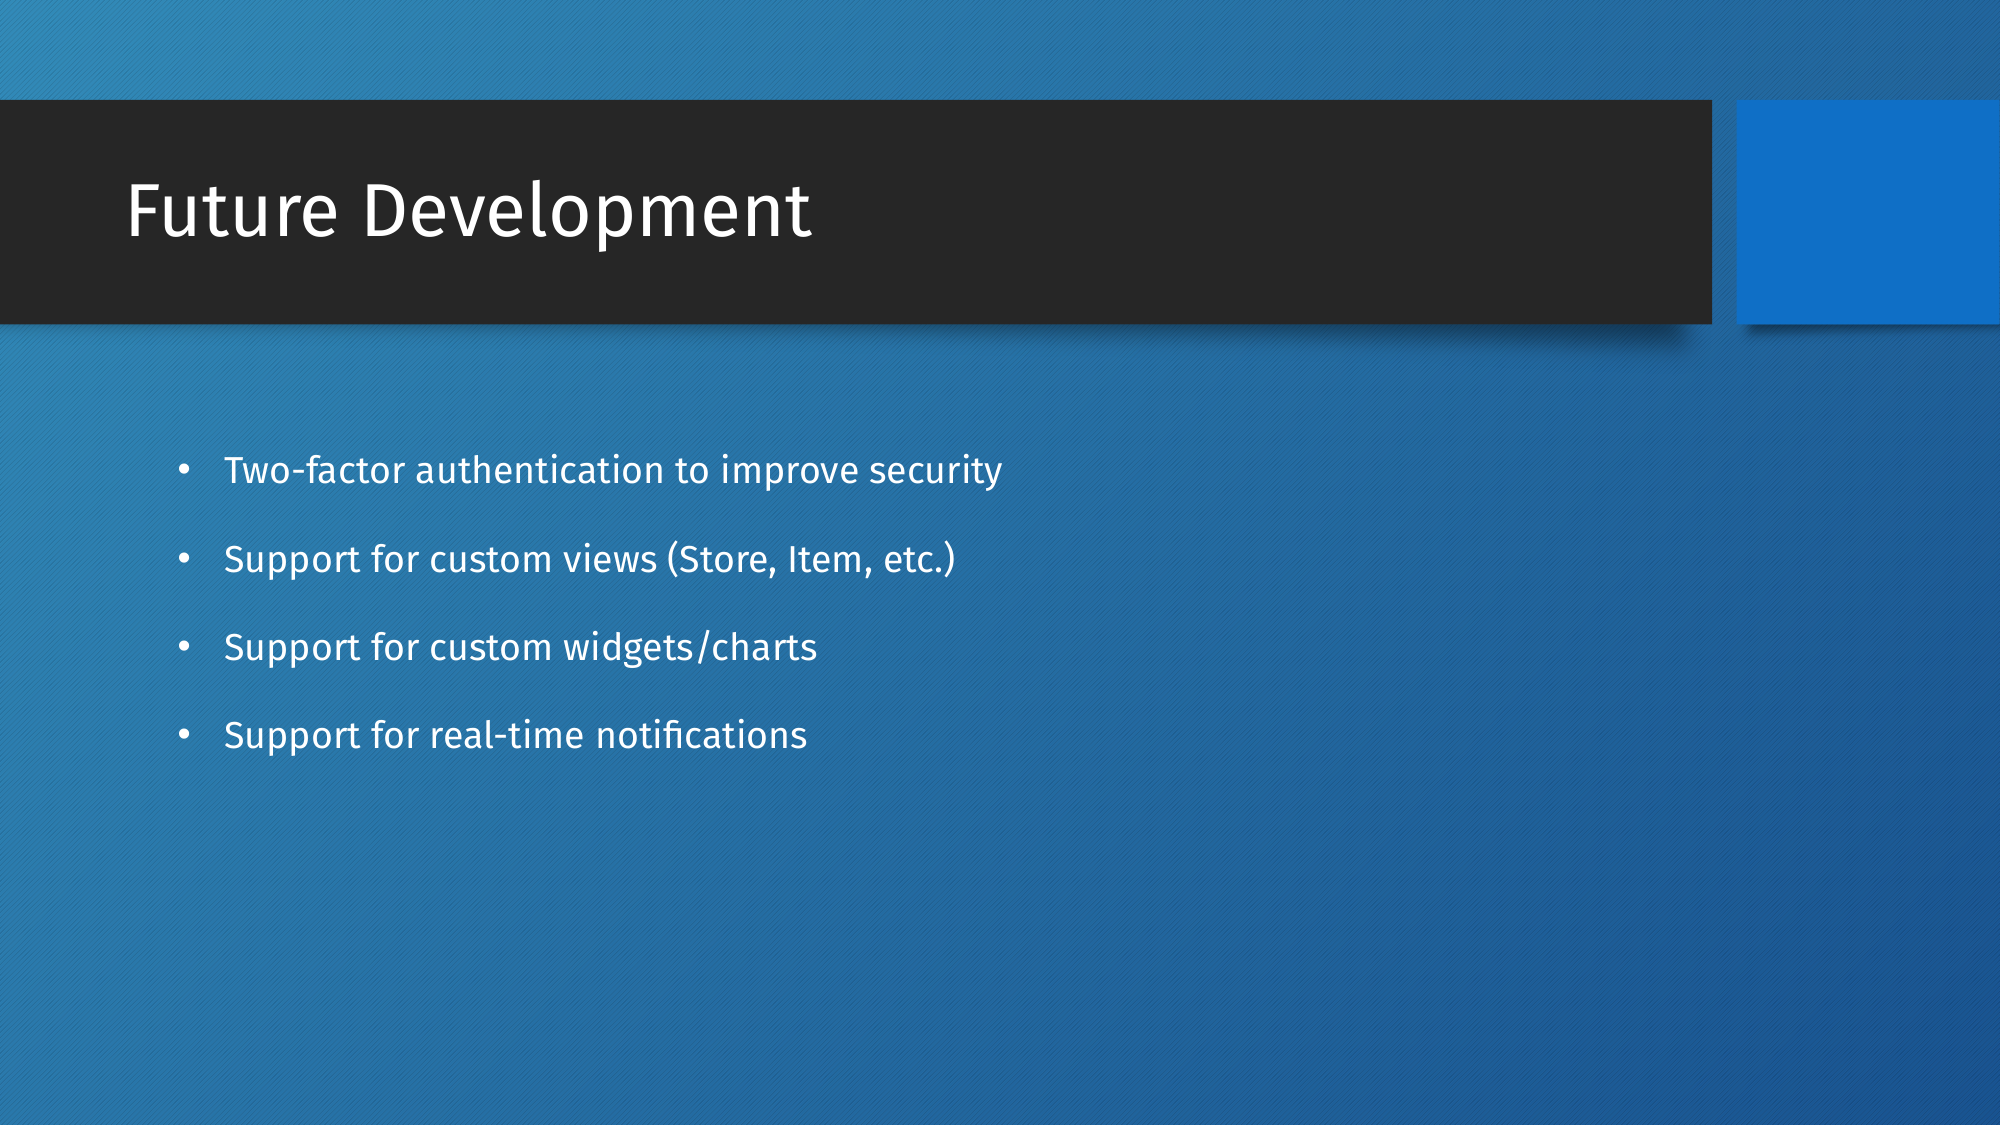

# Future Development
Two-factor authentication to improve security
Support for custom views (Store, Item, etc.)
Support for custom widgets/charts
Support for real-time notifications